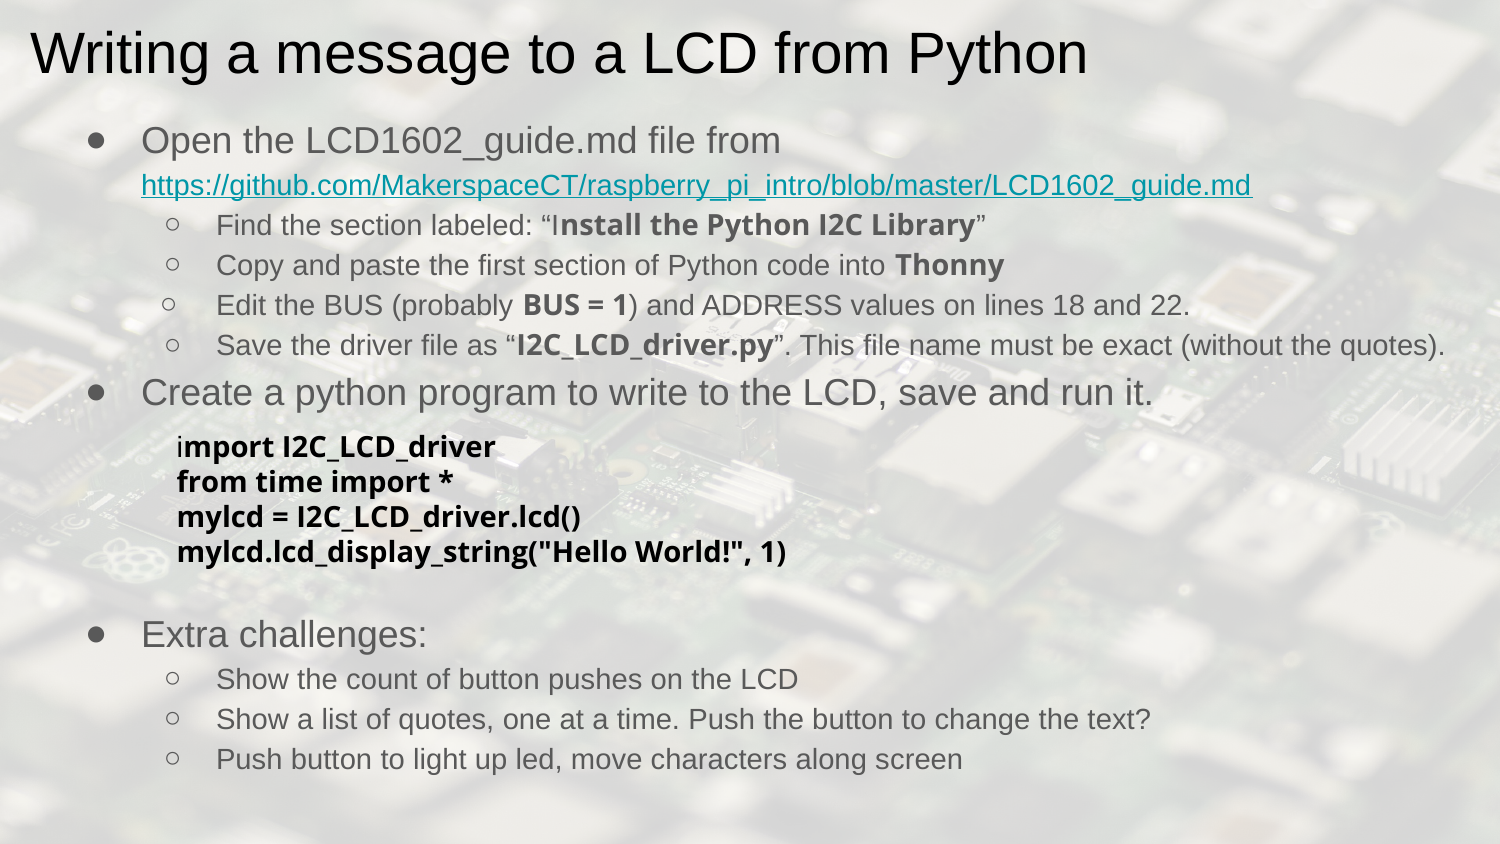

# Writing a message to a LCD from Python
Open the LCD1602_guide.md file from https://github.com/MakerspaceCT/raspberry_pi_intro/blob/master/LCD1602_guide.md
Find the section labeled: “Install the Python I2C Library”
Copy and paste the first section of Python code into Thonny
Edit the BUS (probably BUS = 1) and ADDRESS values on lines 18 and 22.
Save the driver file as “I2C_LCD_driver.py”. This file name must be exact (without the quotes).
Create a python program to write to the LCD, save and run it.

Extra challenges:
Show the count of button pushes on the LCD
Show a list of quotes, one at a time. Push the button to change the text?
Push button to light up led, move characters along screen
import I2C_LCD_driver
from time import *
mylcd = I2C_LCD_driver.lcd()
mylcd.lcd_display_string("Hello World!", 1)